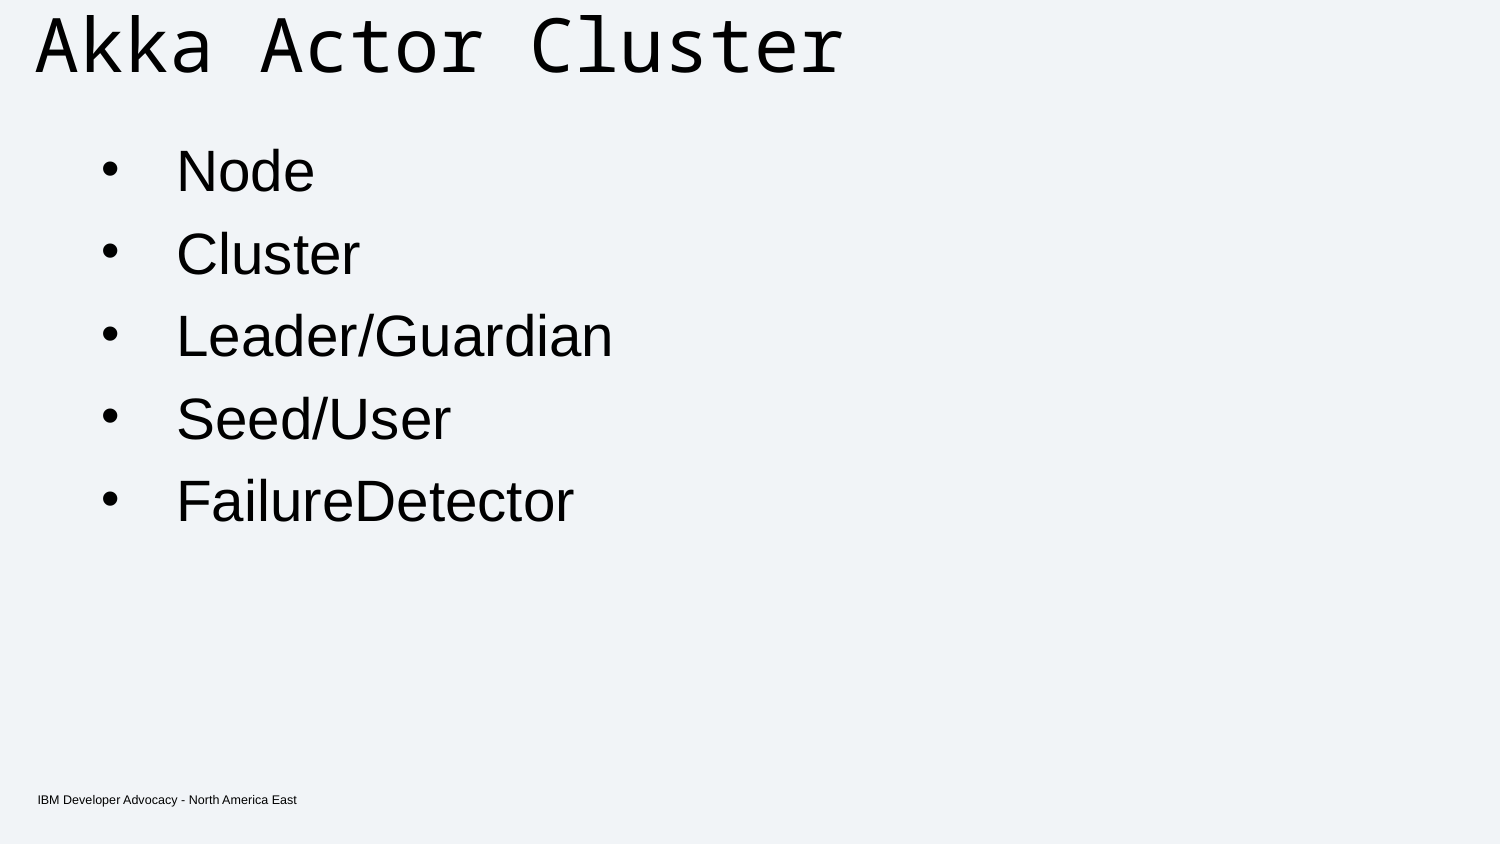

# Akka Actor Cluster
Node
Cluster
Leader/Guardian
Seed/User
FailureDetector
IBM Developer Advocacy - North America East